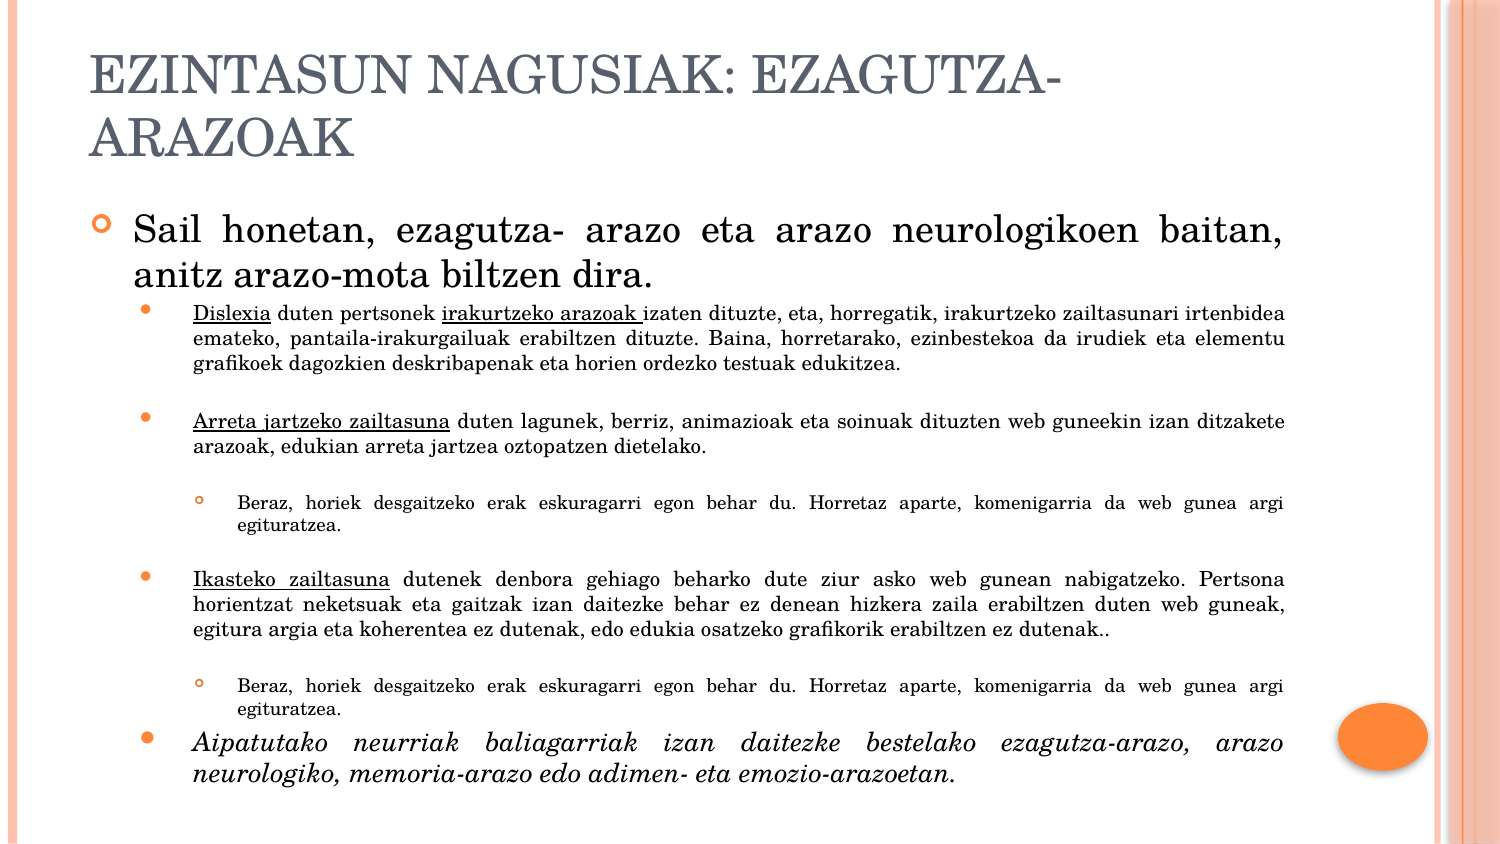

# Ezintasun nagusiak: ezagutza-arazoak
Sail honetan, ezagutza- arazo eta arazo neurologikoen baitan, anitz arazo-mota biltzen dira.
Dislexia duten pertsonek irakurtzeko arazoak izaten dituzte, eta, horregatik, irakurtzeko zailtasunari irtenbidea emateko, pantaila-irakurgailuak erabiltzen dituzte. Baina, horretarako, ezinbestekoa da irudiek eta elementu grafikoek dagozkien deskribapenak eta horien ordezko testuak edukitzea.

Arreta jartzeko zailtasuna duten lagunek, berriz, animazioak eta soinuak dituzten web guneekin izan ditzakete arazoak, edukian arreta jartzea oztopatzen dietelako.

Beraz, horiek desgaitzeko erak eskuragarri egon behar du. Horretaz aparte, komenigarria da web gunea argi egituratzea.

Ikasteko zailtasuna dutenek denbora gehiago beharko dute ziur asko web gunean nabigatzeko. Pertsona horientzat neketsuak eta gaitzak izan daitezke behar ez denean hizkera zaila erabiltzen duten web guneak, egitura argia eta koherentea ez dutenak, edo edukia osatzeko grafikorik erabiltzen ez dutenak..

Beraz, horiek desgaitzeko erak eskuragarri egon behar du. Horretaz aparte, komenigarria da web gunea argi egituratzea.
Aipatutako neurriak baliagarriak izan daitezke bestelako ezagutza-arazo, arazo neurologiko, memoria-arazo edo adimen- eta emozio-arazoetan.